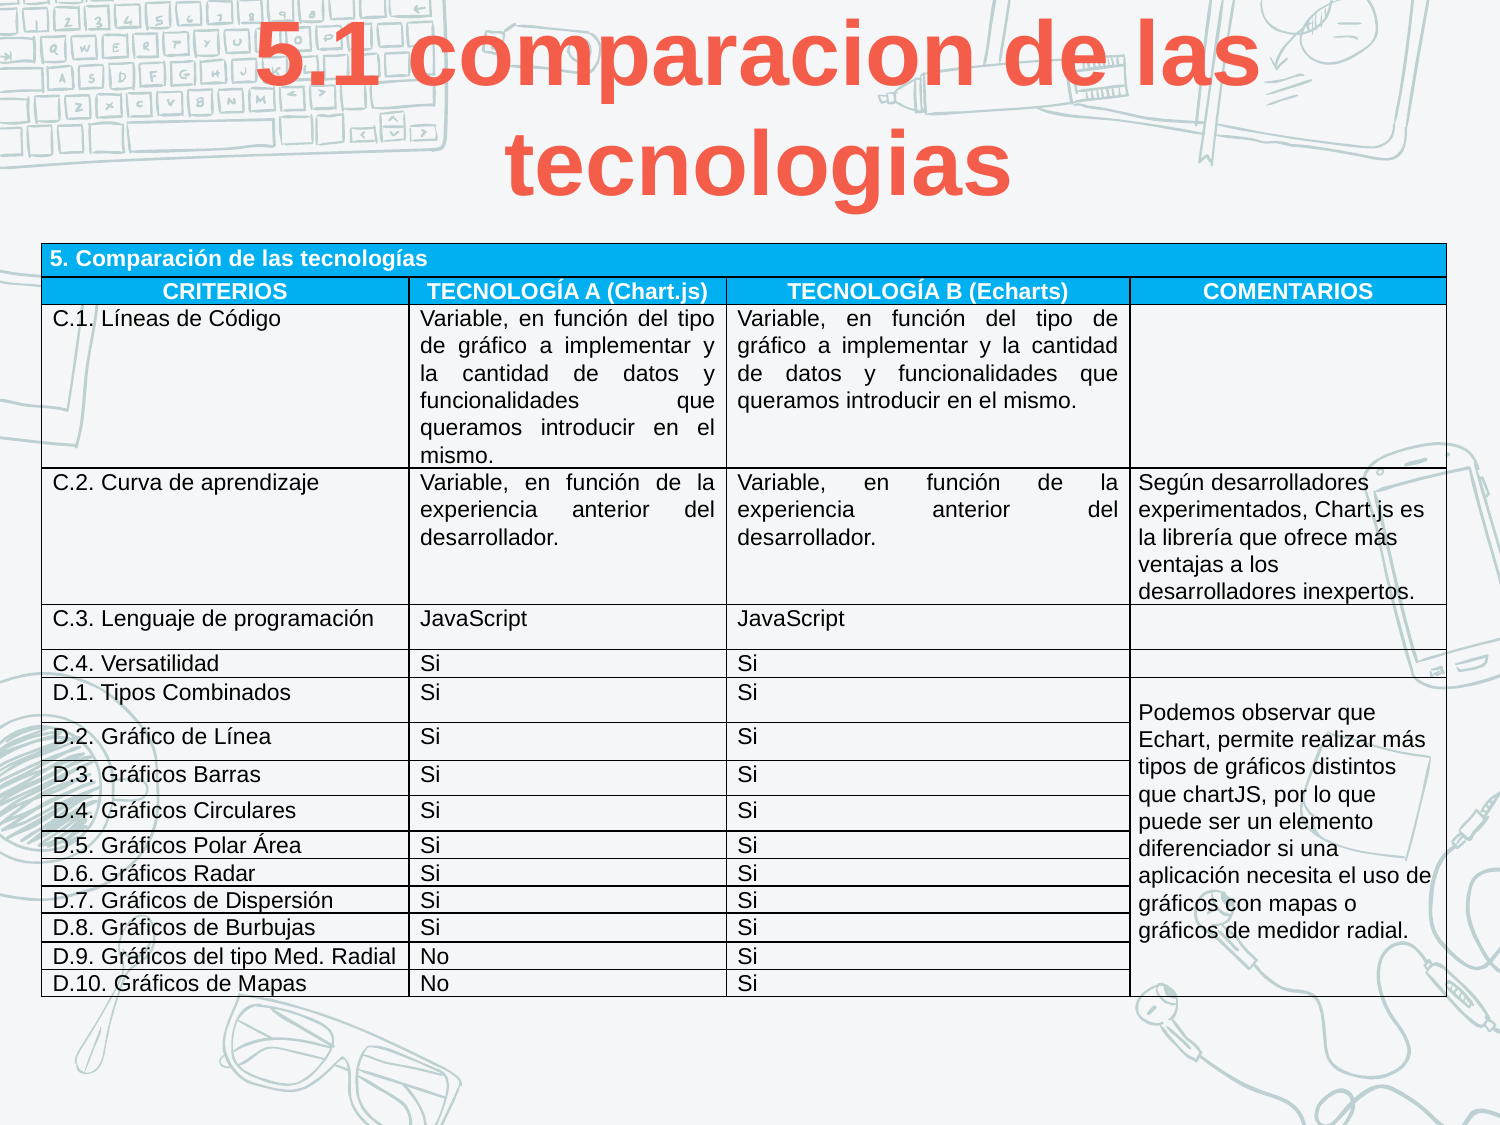

# 5.1 comparacion de las tecnologias
| 5. Comparación de las tecnologías |  |  |  |
| --- | --- | --- | --- |
| CRITERIOS | TECNOLOGÍA A (Chart.js) | TECNOLOGÍA B (Echarts) | COMENTARIOS |
| C.1. Líneas de Código | Variable, en función del tipo de gráfico a implementar y la cantidad de datos y funcionalidades que queramos introducir en el mismo. | Variable, en función del tipo de gráfico a implementar y la cantidad de datos y funcionalidades que queramos introducir en el mismo. |  |
| C.2. Curva de aprendizaje | Variable, en función de la experiencia anterior del desarrollador. | Variable, en función de la experiencia anterior del desarrollador. | Según desarrolladores experimentados, Chart.js es la librería que ofrece más ventajas a los desarrolladores inexpertos. |
| C.3. Lenguaje de programación | JavaScript | JavaScript |  |
| C.4. Versatilidad | Si | Si |  |
| D.1. Tipos Combinados | Si | Si | Podemos observar que Echart, permite realizar más tipos de gráficos distintos que chartJS, por lo que puede ser un elemento diferenciador si una aplicación necesita el uso de gráficos con mapas o gráficos de medidor radial. |
| D.2. Gráfico de Línea | Si | Si |  |
| D.3. Gráficos Barras | Si | Si |  |
| D.4. Gráficos Circulares | Si | Si |  |
| D.5. Gráficos Polar Área | Si | Si |  |
| D.6. Gráficos Radar | Si | Si |  |
| D.7. Gráficos de Dispersión | Si | Si |  |
| D.8. Gráficos de Burbujas | Si | Si |  |
| D.9. Gráficos del tipo Med. Radial | No | Si |  |
| D.10. Gráficos de Mapas | No | Si |  |